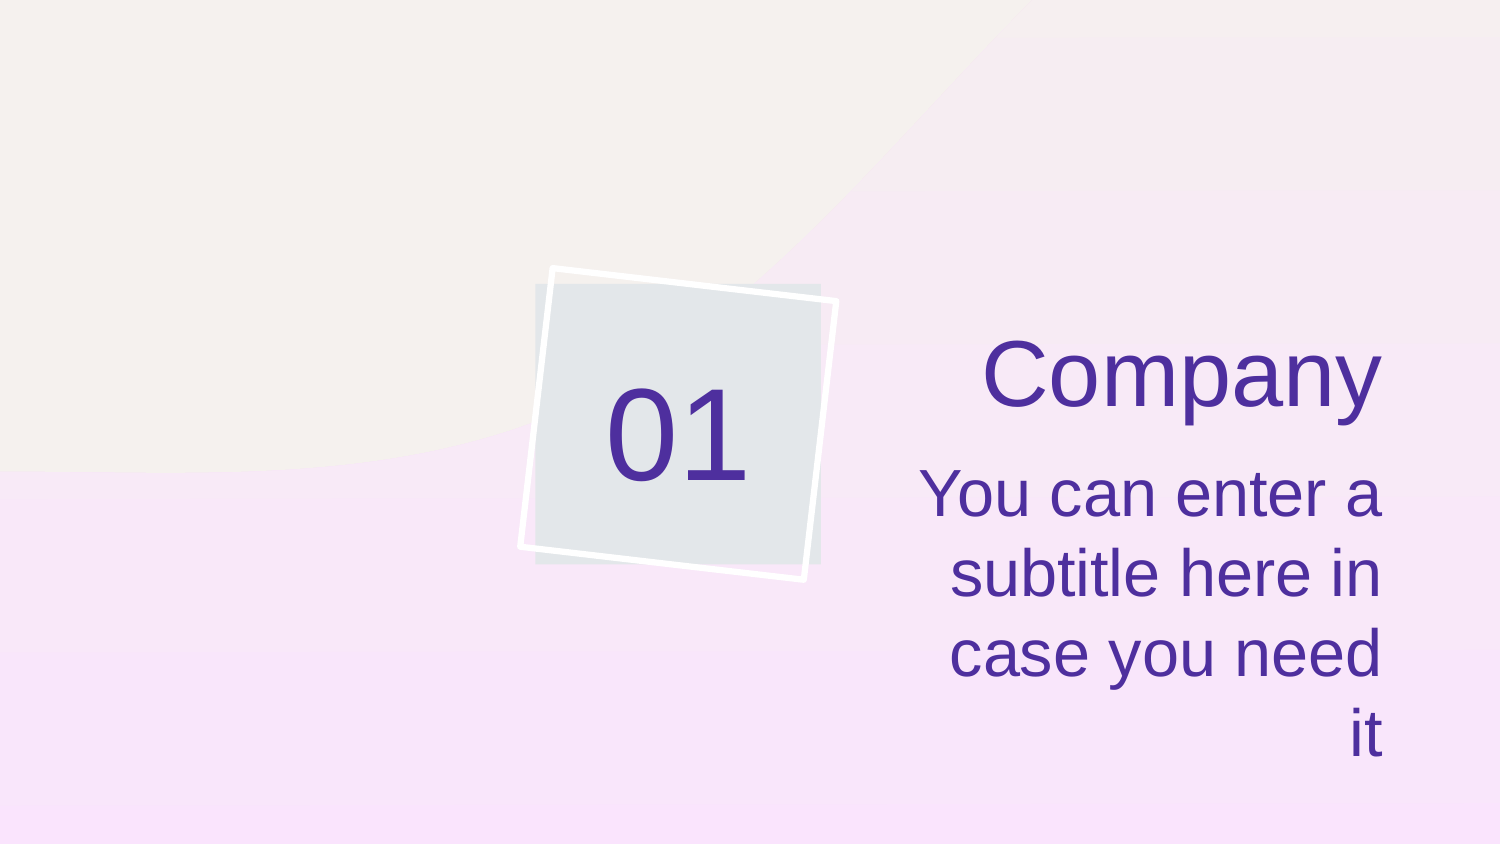

# 01
Company
You can enter a subtitle here in case you need it